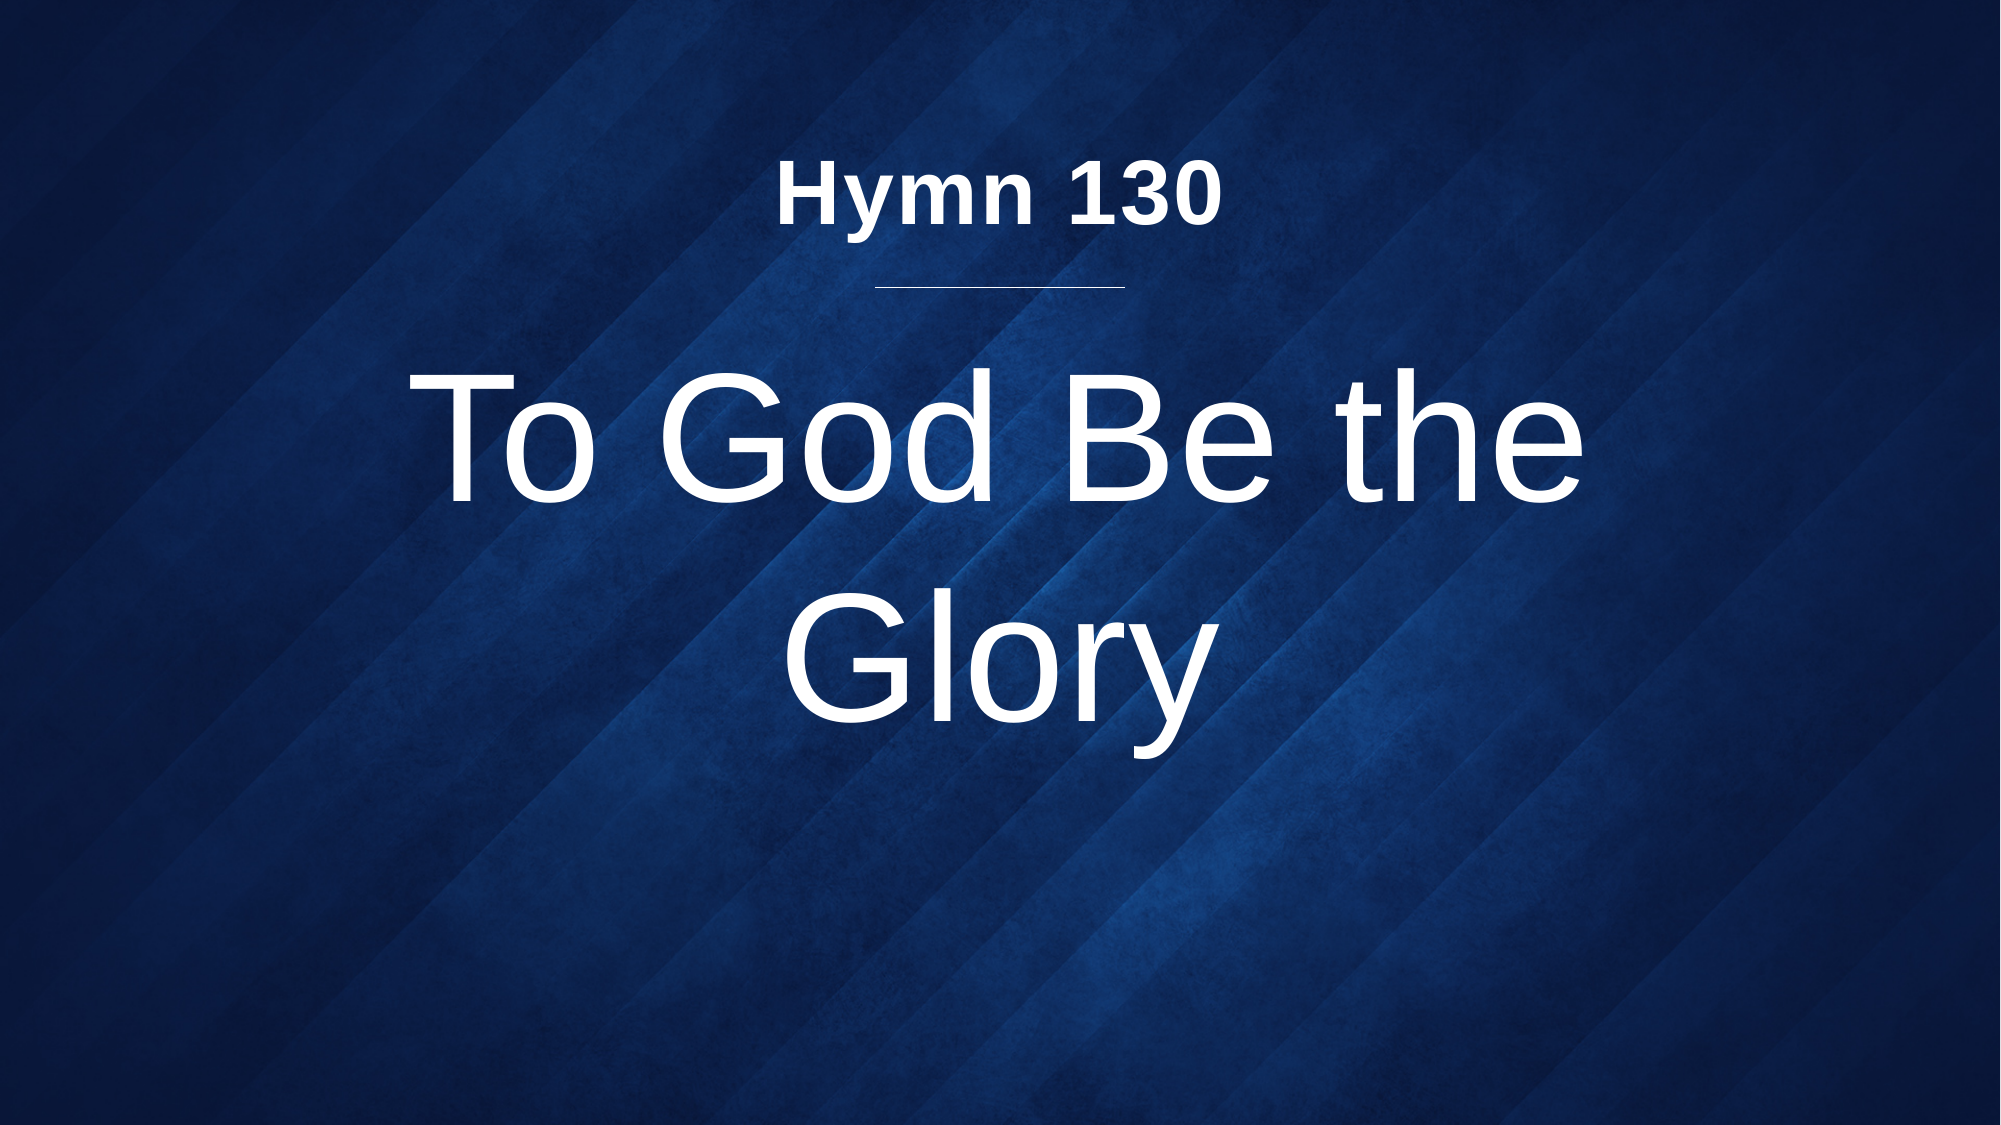

Hymn 130
# To God Be the Glory